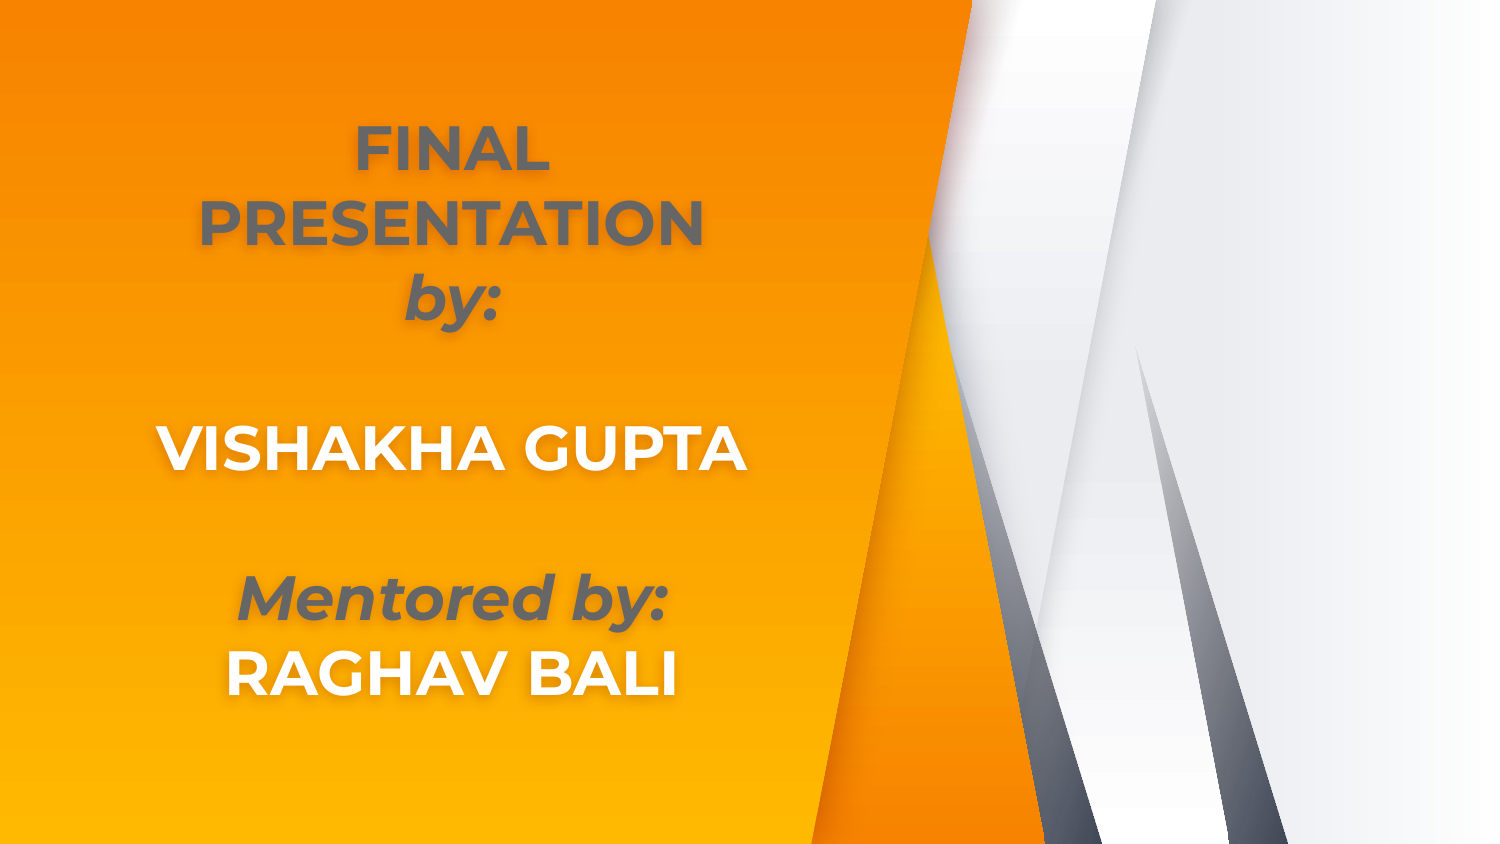

# FINAL
PRESENTATION
by:

VISHAKHA GUPTA

Mentored by:
RAGHAV BALI